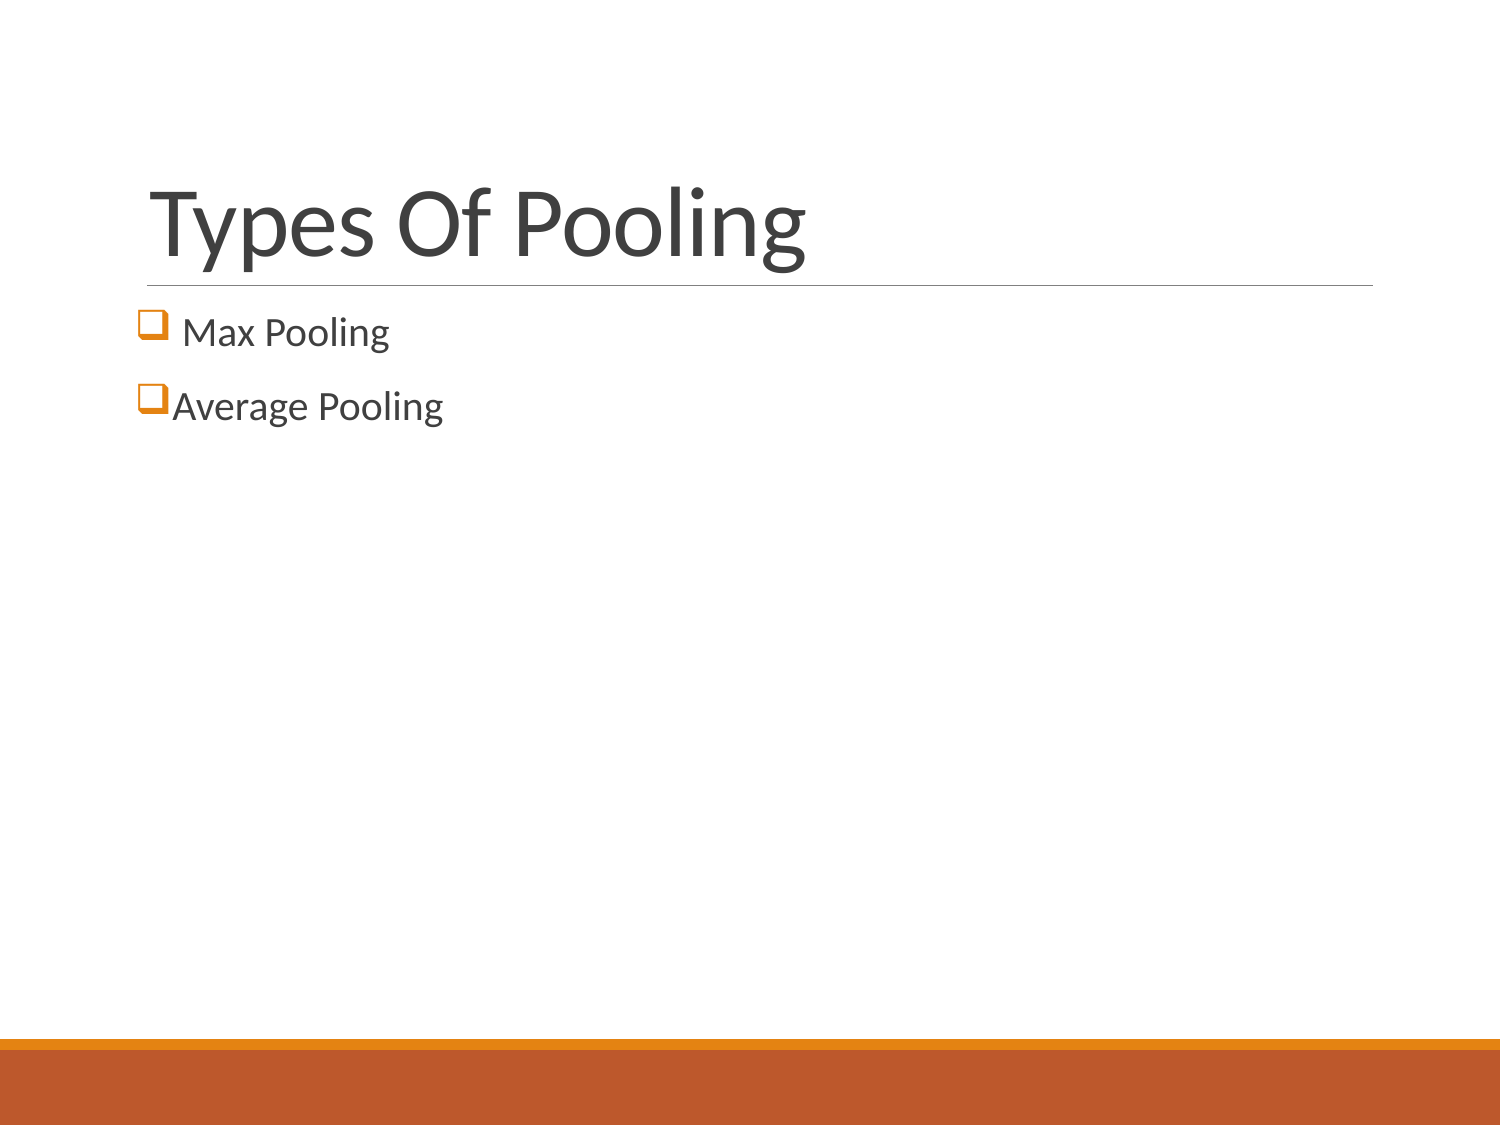

# Types Of Pooling
 Max Pooling
Average Pooling